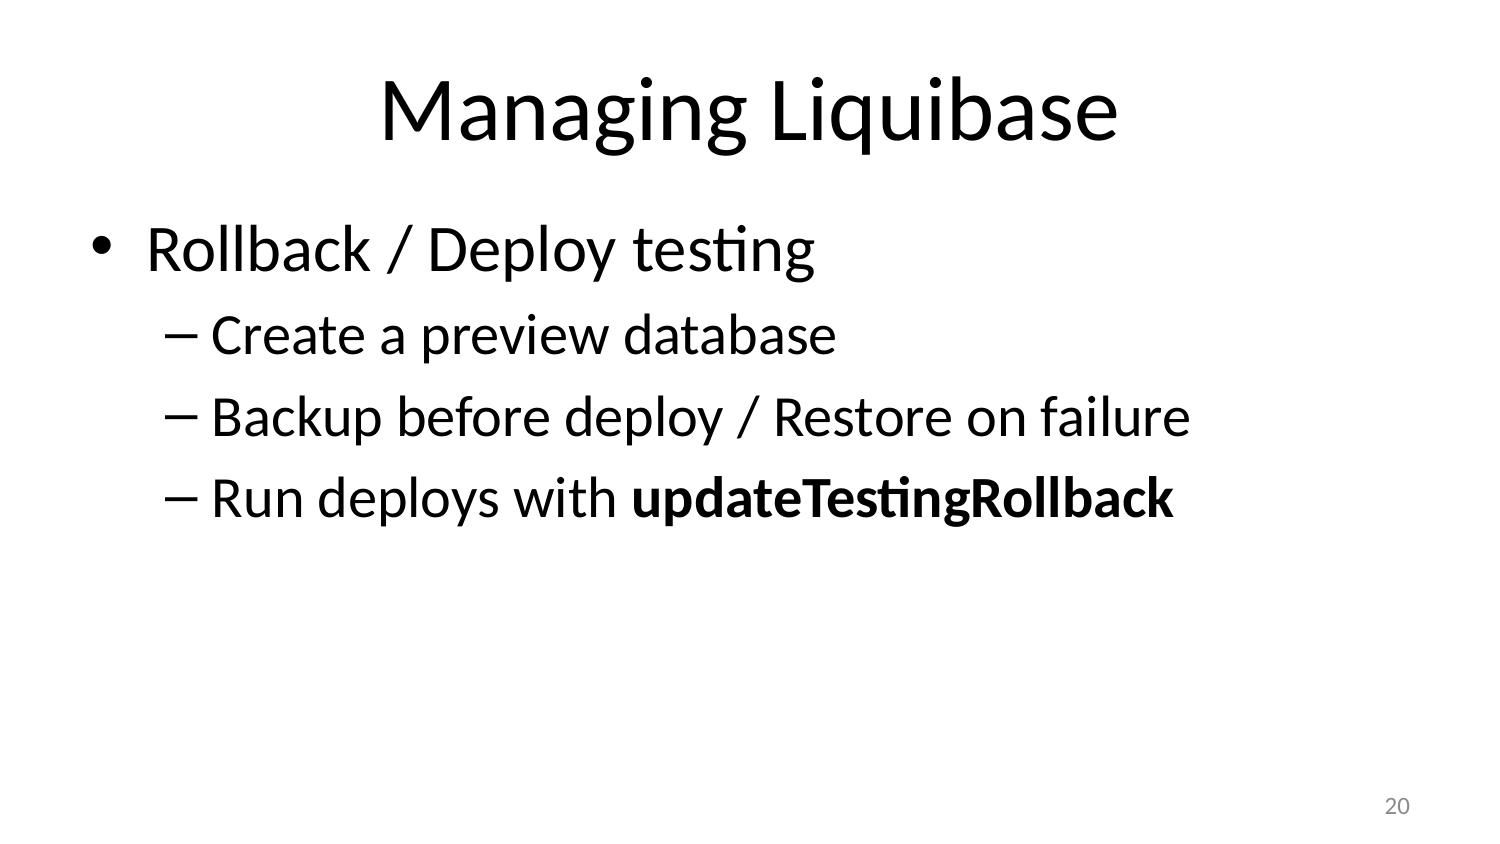

# Managing Liquibase
Rollback / Deploy testing
Create a preview database
Backup before deploy / Restore on failure
Run deploys with updateTestingRollback

20